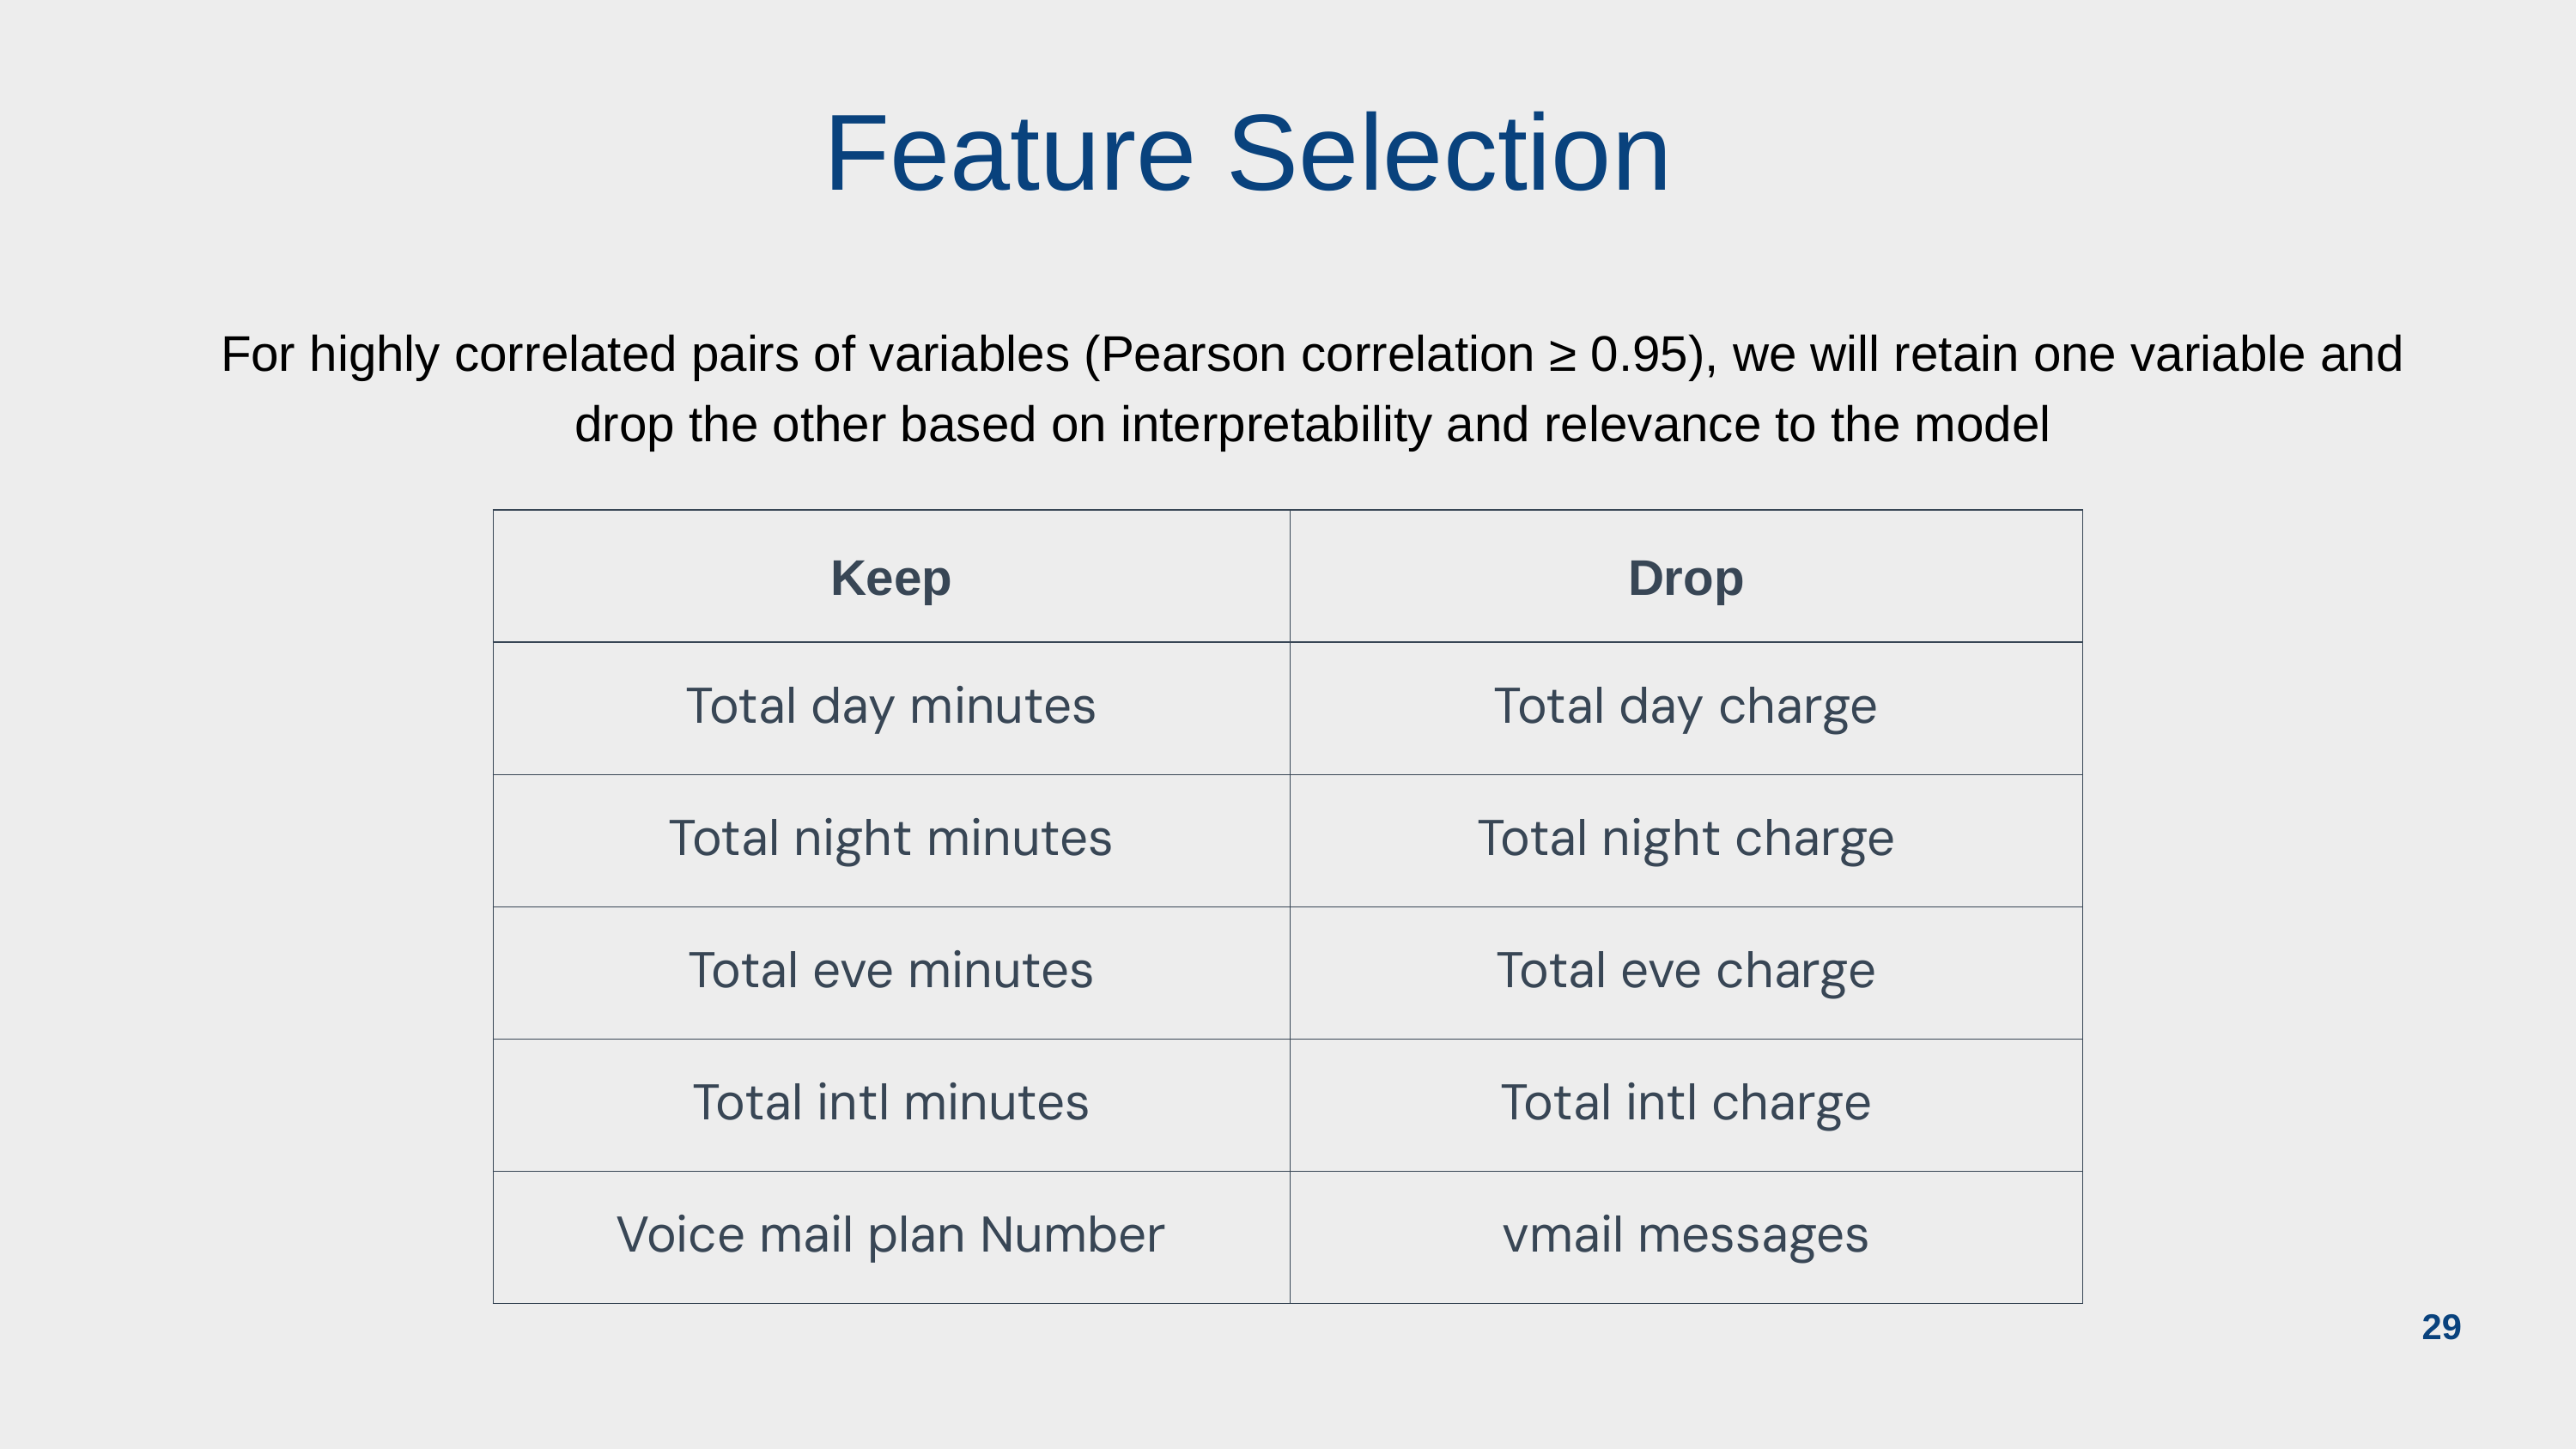

Feature Selection

For highly correlated pairs of variables (Pearson correlation ≥ 0.95), we will retain one variable and drop the other based on interpretability and relevance to the model
| Keep | Drop |
| --- | --- |
| Total day minutes | Total day charge |
| Total night minutes | Total night charge |
| Total eve minutes | Total eve charge |
| Total intl minutes | Total intl charge |
| Voice mail plan Number | vmail messages |
29